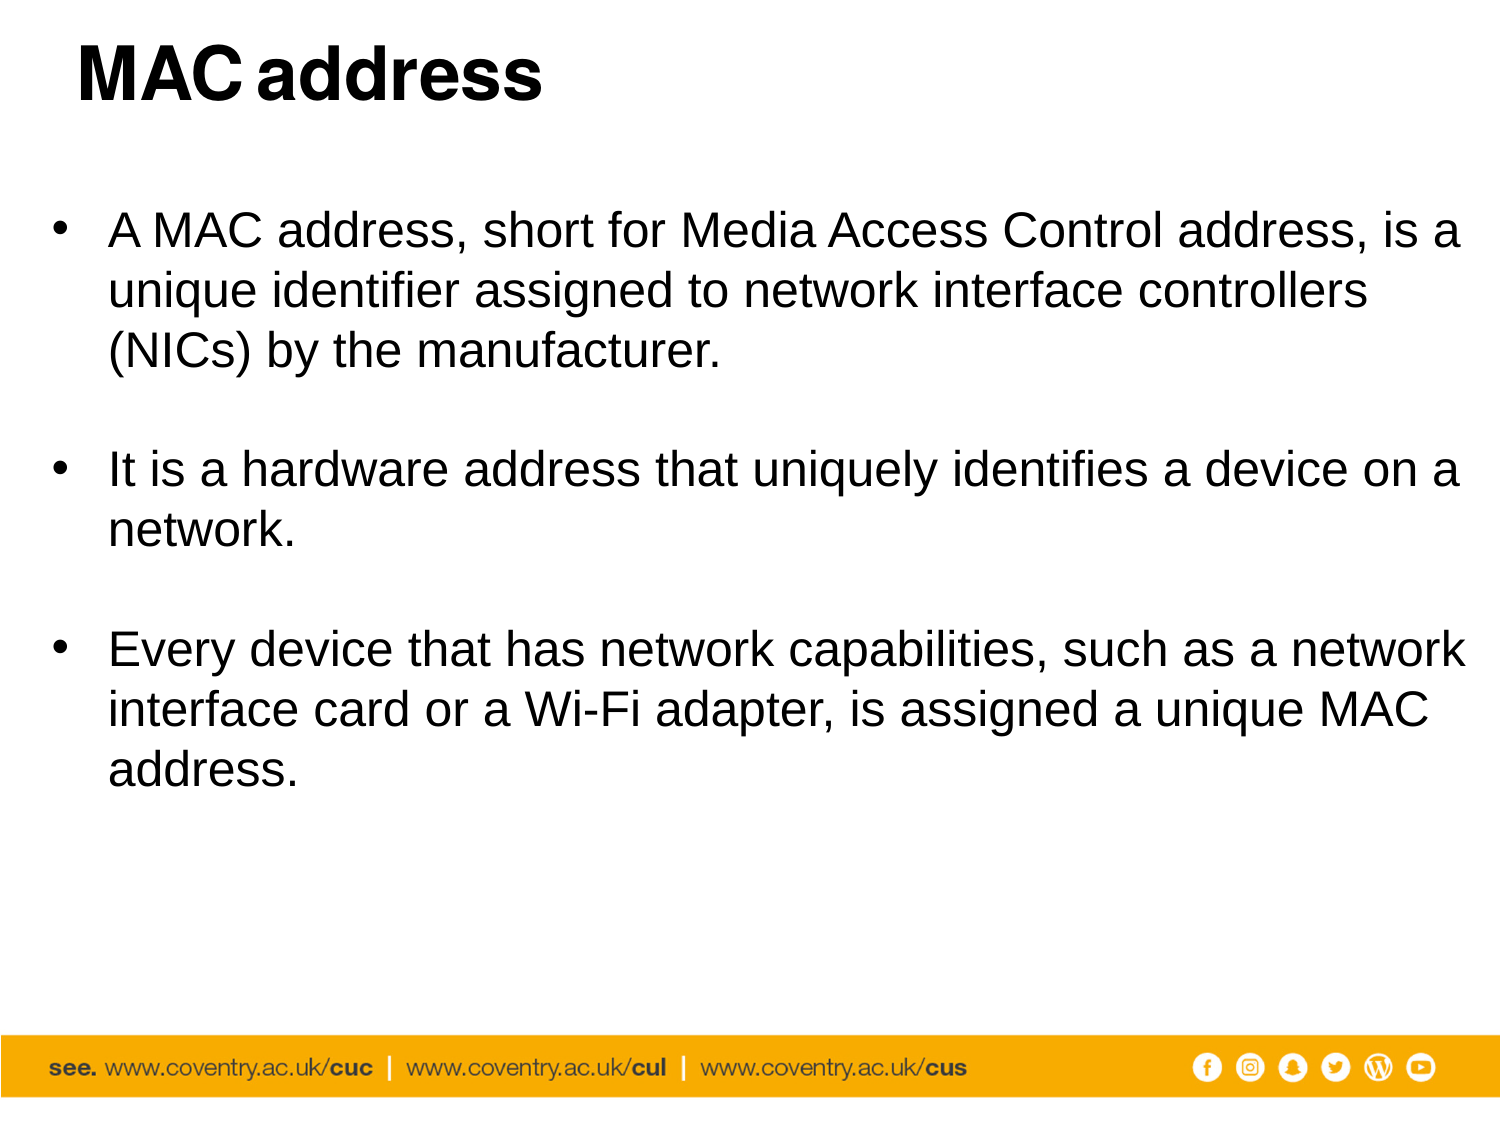

# MAC address

A MAC address, short for Media Access Control address, is a unique identifier assigned to network interface controllers (NICs) by the manufacturer.

It is a hardware address that uniquely identifies a device on a network.

Every device that has network capabilities, such as a network interface card or a Wi-Fi adapter, is assigned a unique MAC address.